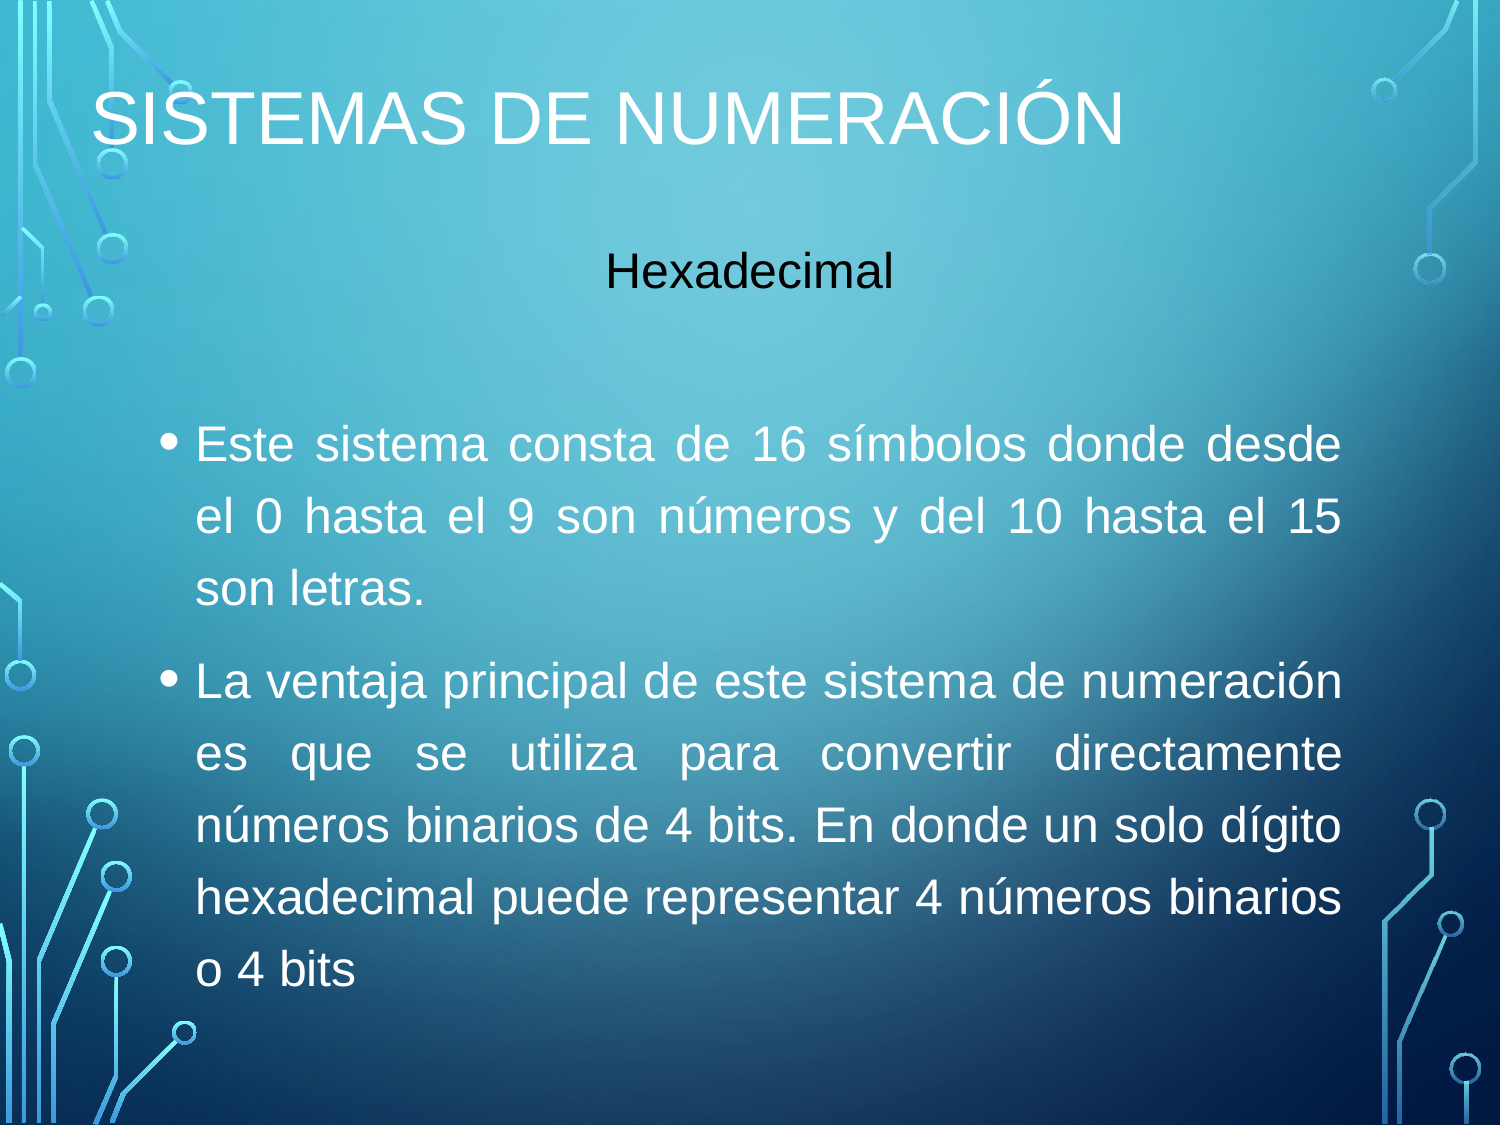

# Sistemas de Numeración
Hexadecimal
Este sistema consta de 16 símbolos donde desde el 0 hasta el 9 son números y del 10 hasta el 15 son letras.
La ventaja principal de este sistema de numeración es que se utiliza para convertir directamente números binarios de 4 bits. En donde un solo dígito hexadecimal puede representar 4 números binarios o 4 bits